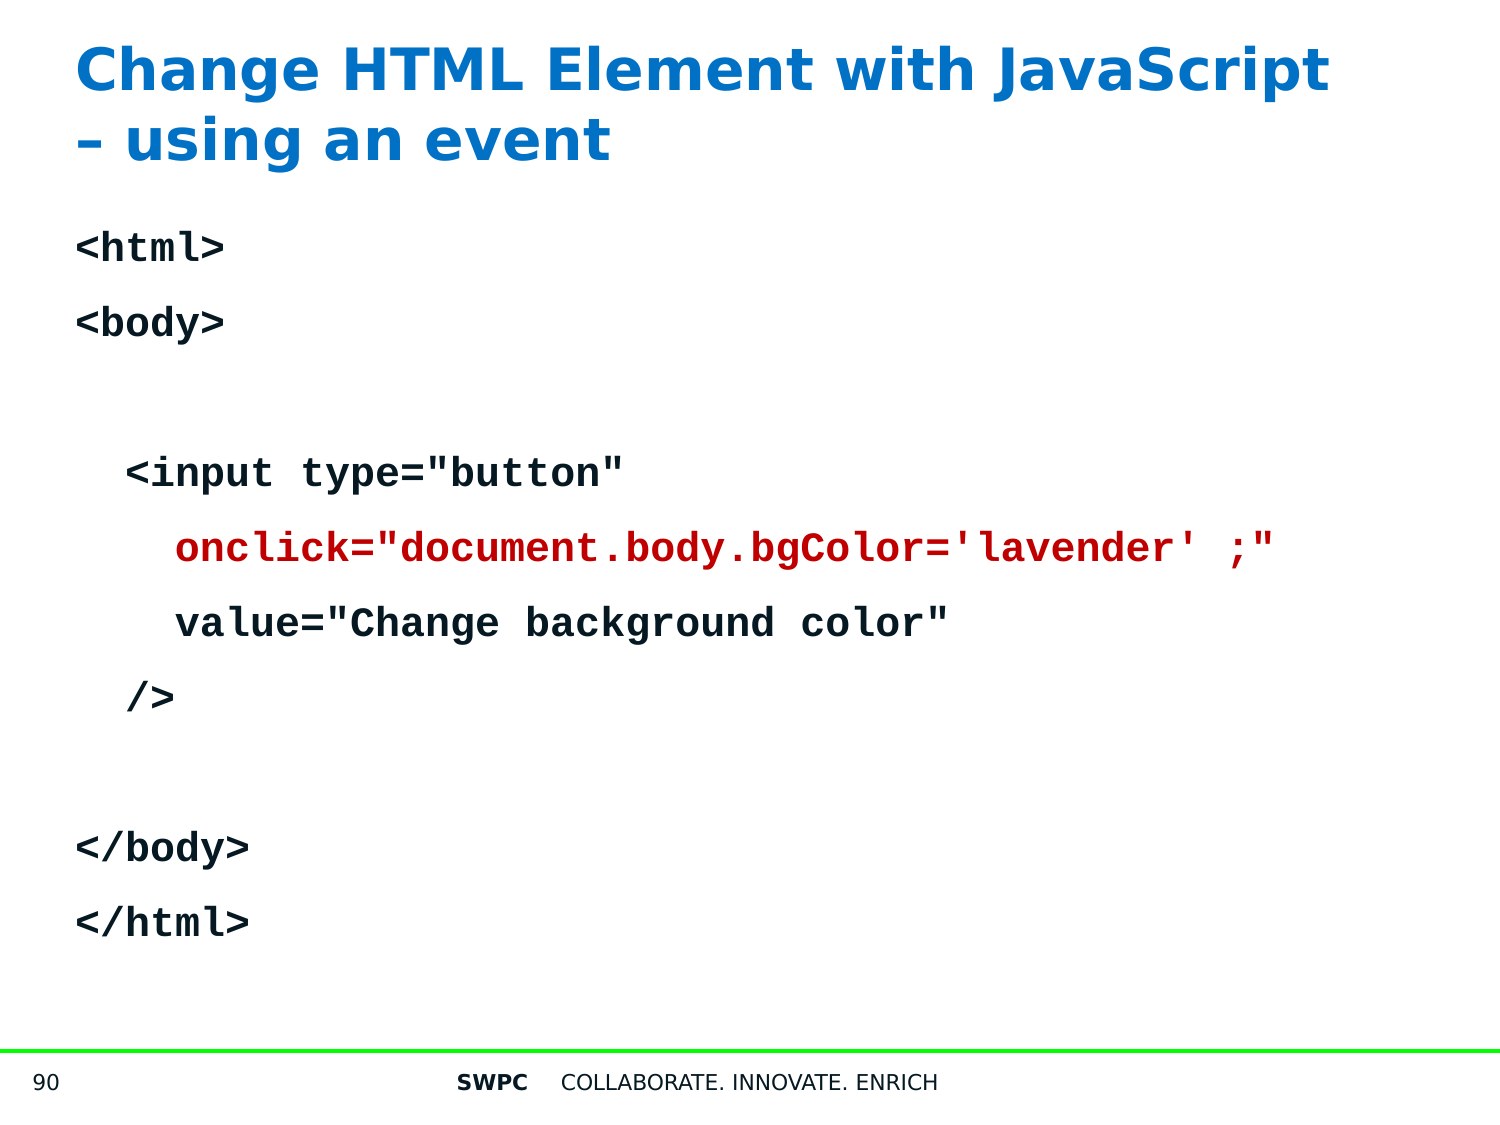

# Change HTML Element with JavaScript – using an event
<html>
<body>

  <input type="button"
    onclick="document.body.bgColor='lavender' ;"
    value="Change background color"
  />

</body>
</html>
SWPC
COLLABORATE. INNOVATE. ENRICH
90